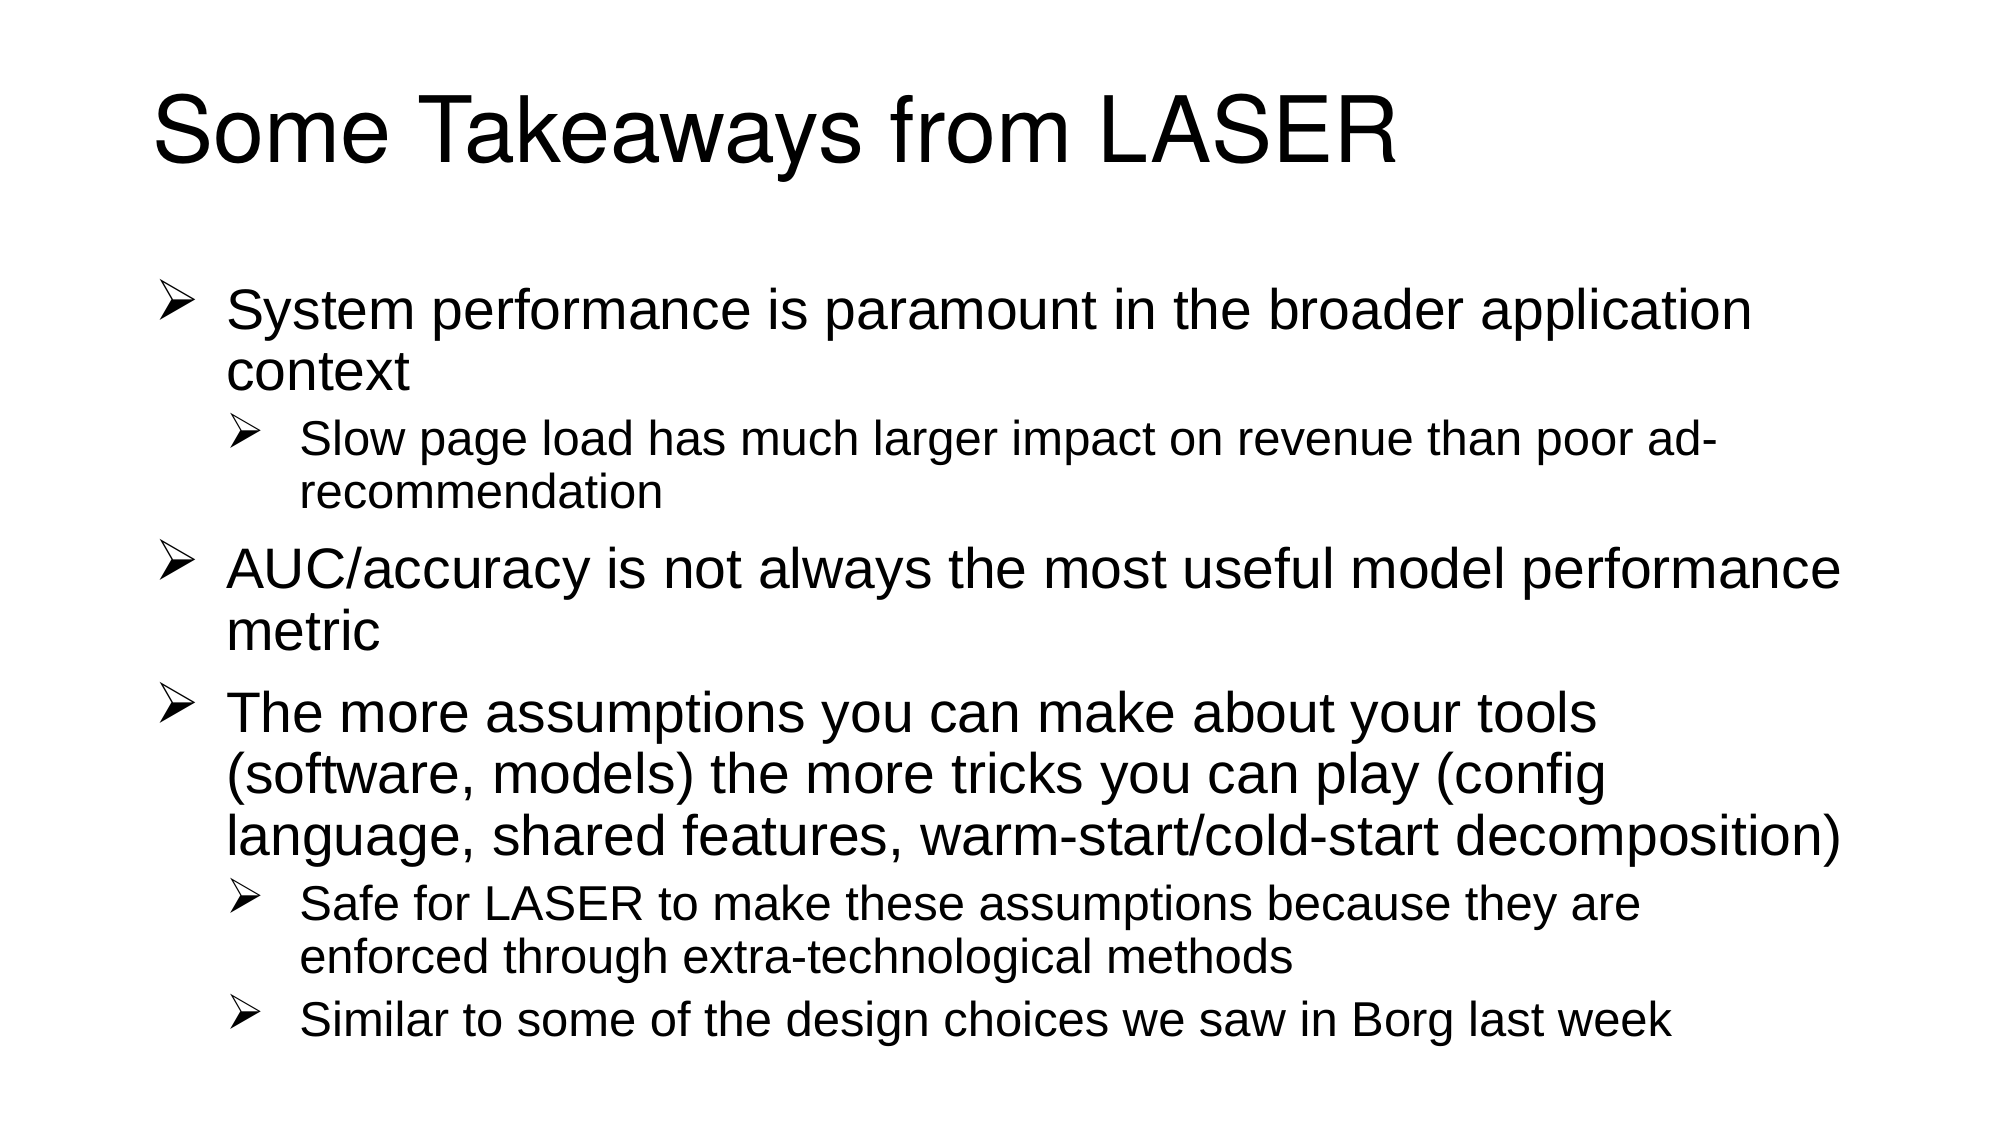

# Some Takeaways from LASER
System performance is paramount in the broader application context
Slow page load has much larger impact on revenue than poor ad-recommendation
AUC/accuracy is not always the most useful model performance metric
The more assumptions you can make about your tools (software, models) the more tricks you can play (config language, shared features, warm-start/cold-start decomposition)
Safe for LASER to make these assumptions because they are enforced through extra-technological methods
Similar to some of the design choices we saw in Borg last week